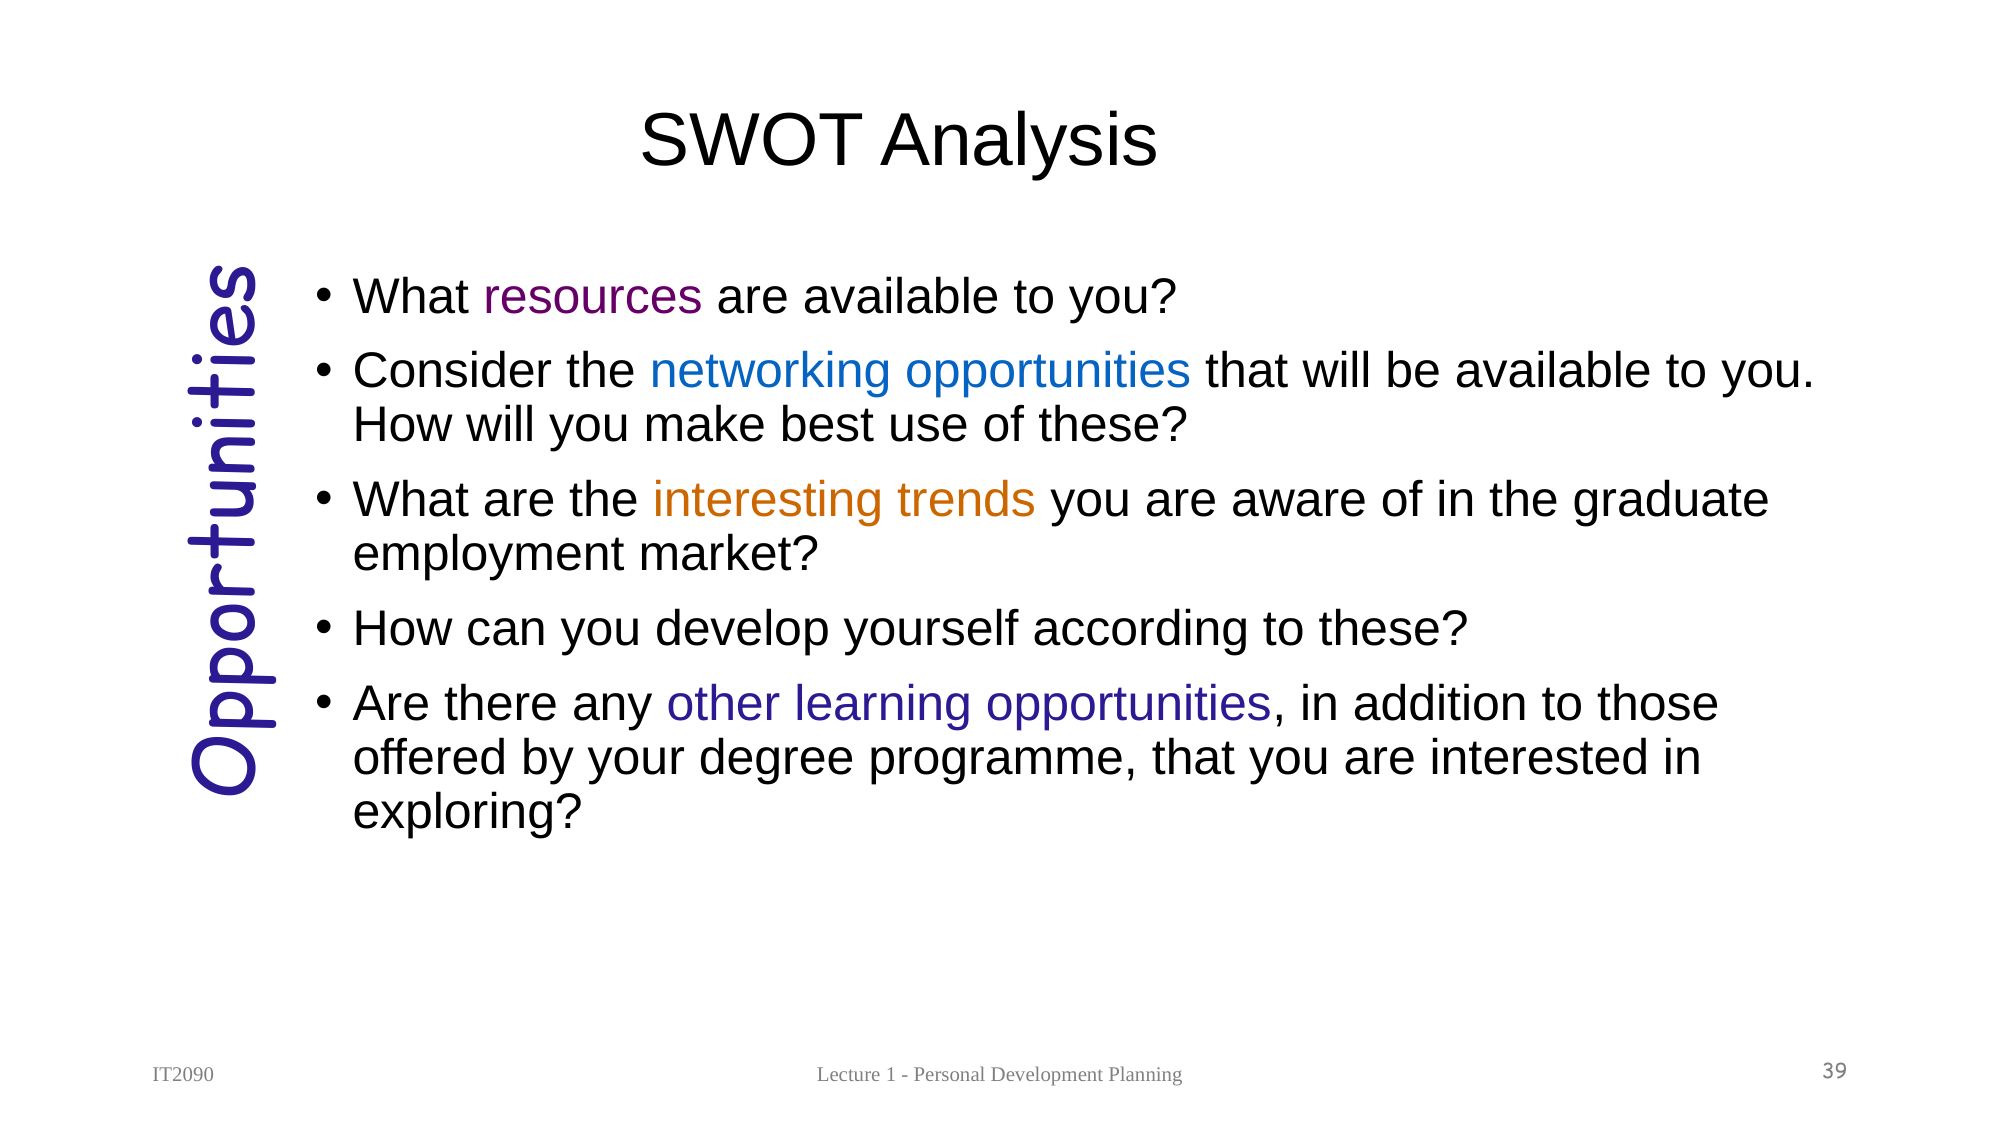

# SWOT Analysis
What resources are available to you?
Consider the networking opportunities that will be available to you. How will you make best use of these?
What are the interesting trends you are aware of in the graduate employment market?
How can you develop yourself according to these?
Are there any other learning opportunities, in addition to those offered by your degree programme, that you are interested in exploring?

Opportunities
IT2090
Lecture 1 - Personal Development Planning
39